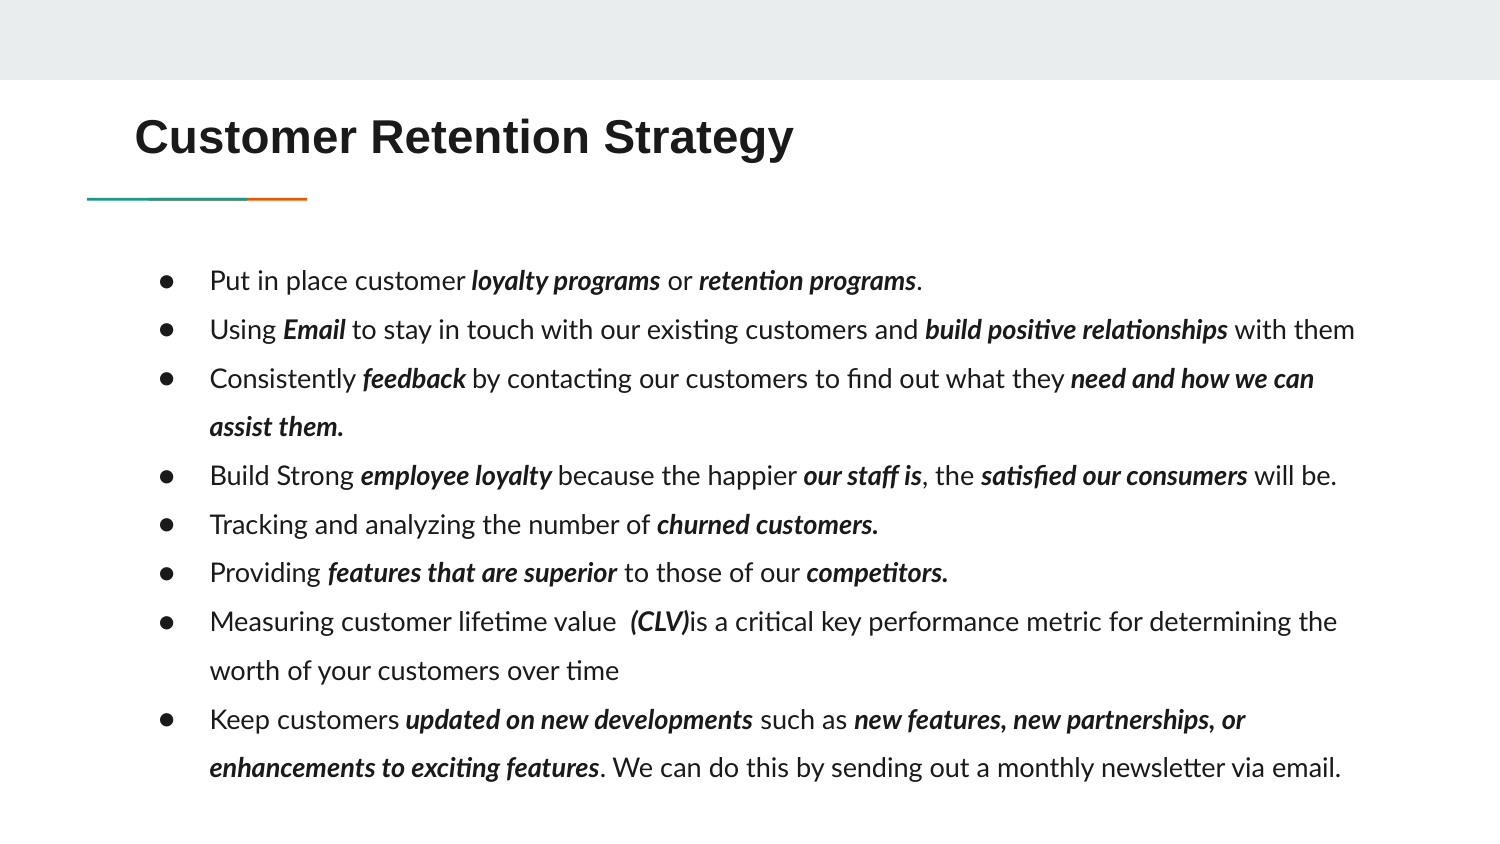

# Customer Retention Strategy
Put in place customer loyalty programs or retention programs.
Using Email to stay in touch with our existing customers and build positive relationships with them
Consistently feedback by contacting our customers to find out what they need and how we can assist them.
Build Strong employee loyalty because the happier our staff is, the satisfied our consumers will be.
Tracking and analyzing the number of churned customers.
Providing features that are superior to those of our competitors.
Measuring customer lifetime value  (CLV)is a critical key performance metric for determining the worth of your customers over time
Keep customers updated on new developments such as new features, new partnerships, or enhancements to exciting features. We can do this by sending out a monthly newsletter via email.